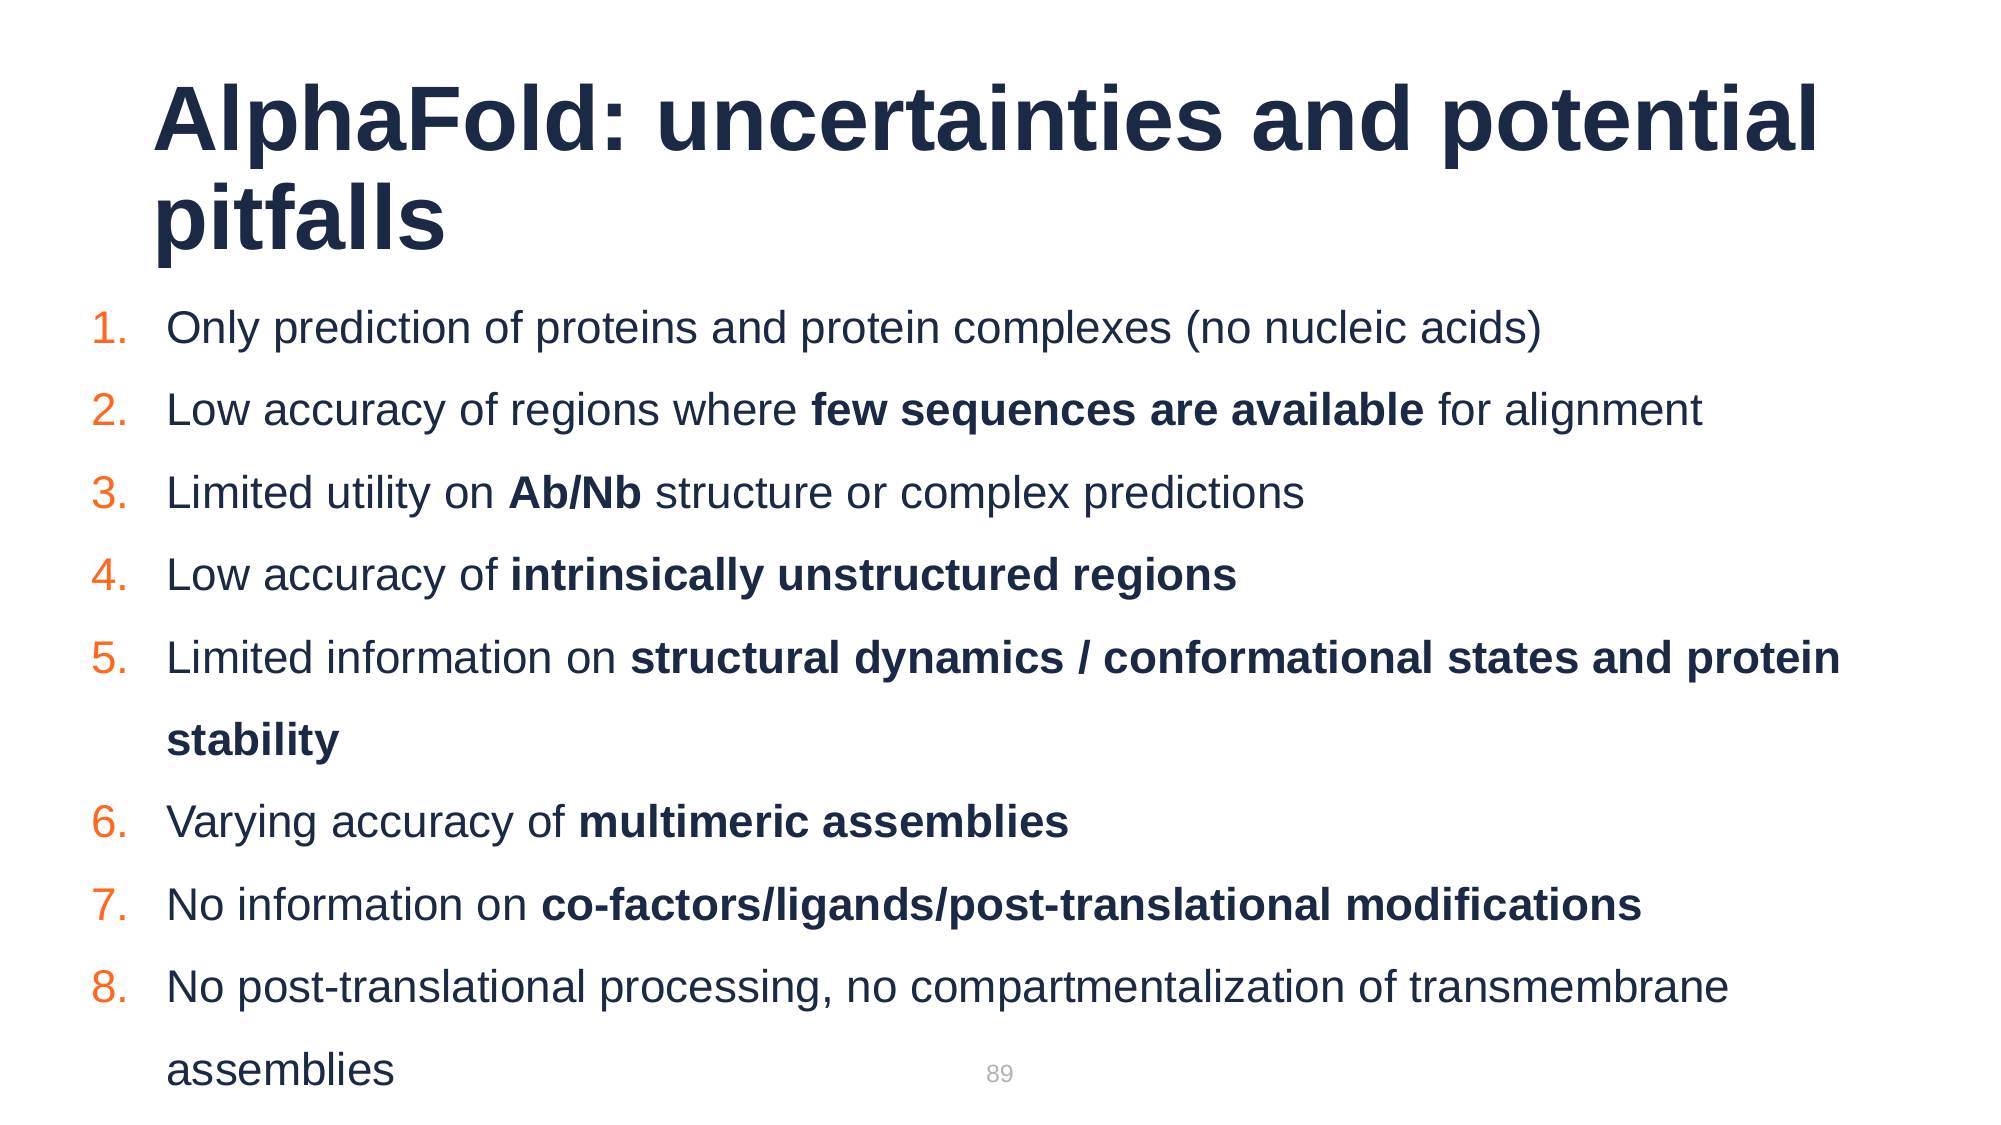

# AlphaFold: uncertainties and potential pitfalls
Only prediction of proteins and protein complexes (no nucleic acids)
Low accuracy of regions where few sequences are available for alignment
Limited utility on Ab/Nb structure or complex predictions
Low accuracy of intrinsically unstructured regions
Limited information on structural dynamics / conformational states and protein stability
Varying accuracy of multimeric assemblies
No information on co-factors/ligands/post-translational modifications
No post-translational processing, no compartmentalization of transmembrane assemblies

89